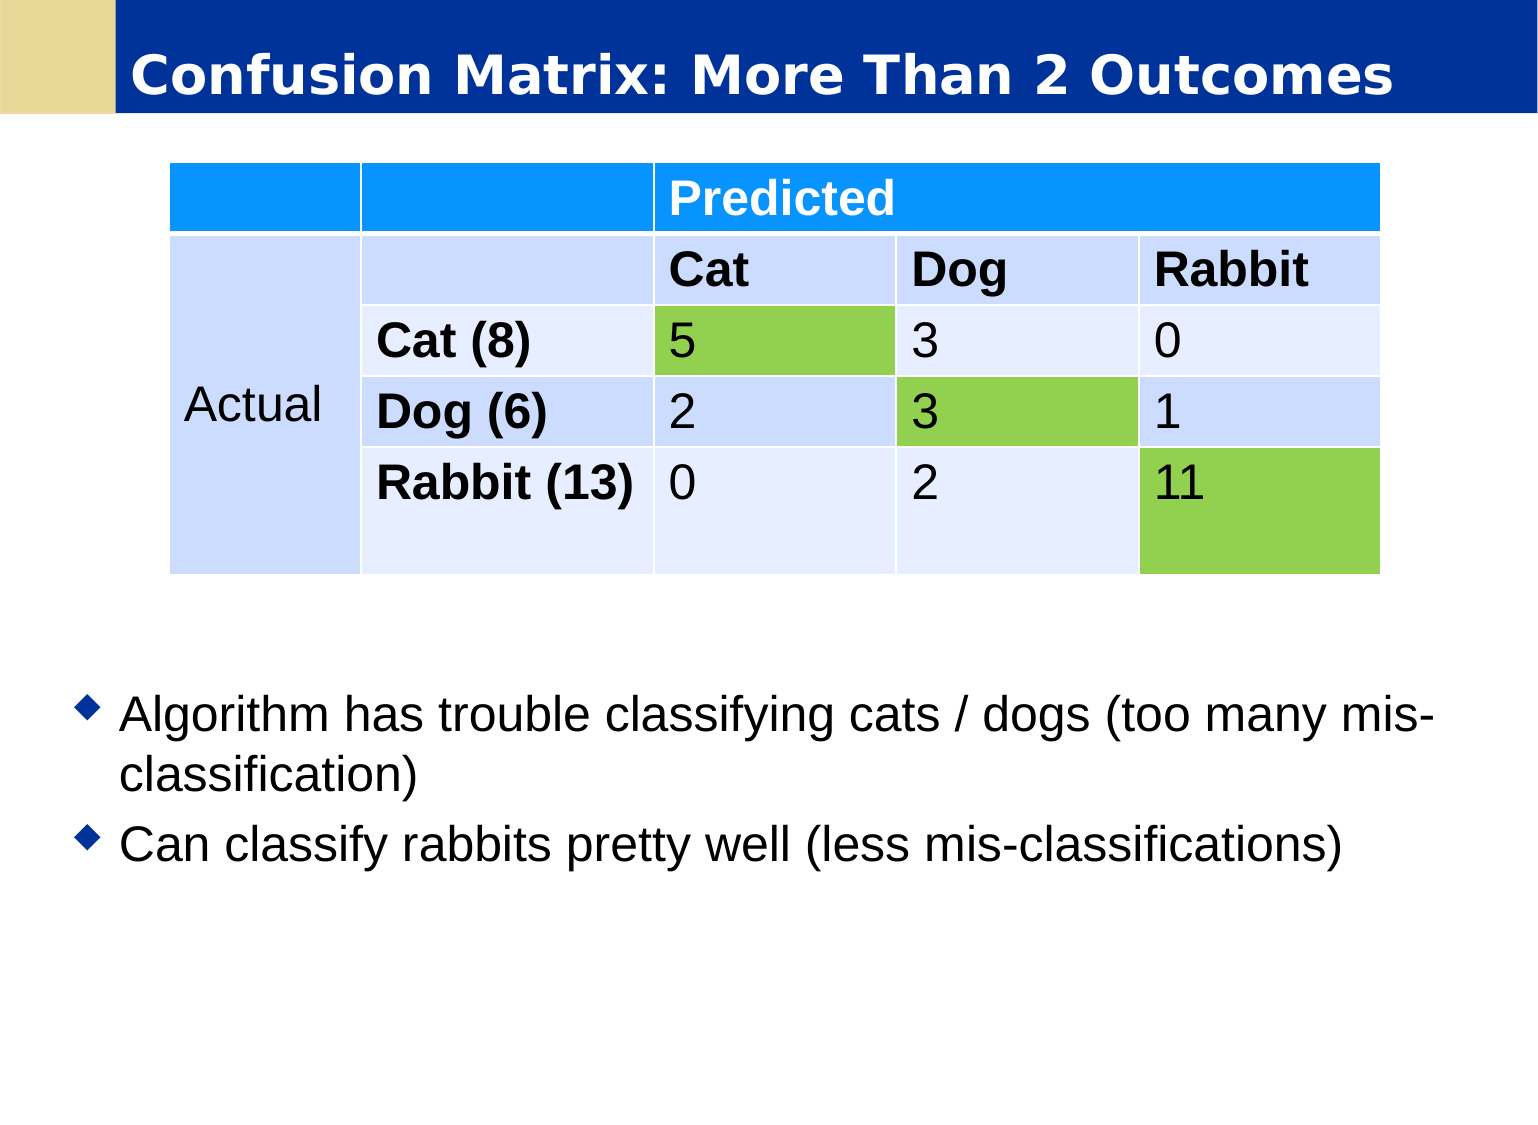

# Confusion Matrix: More Than 2 Outcomes
|  |  | Predicted |  |  |
| --- | --- | --- | --- | --- |
| Actual |  | Cat | Dog | Rabbit |
|  | Cat (8) | 5 | 3 | 0 |
|  | Dog (6) | 2 | 3 | 1 |
|  | Rabbit (13) | 0 | 2 | 11 |
Algorithm has trouble classifying cats / dogs (too many mis-classification)
Can classify rabbits pretty well (less mis-classifications)